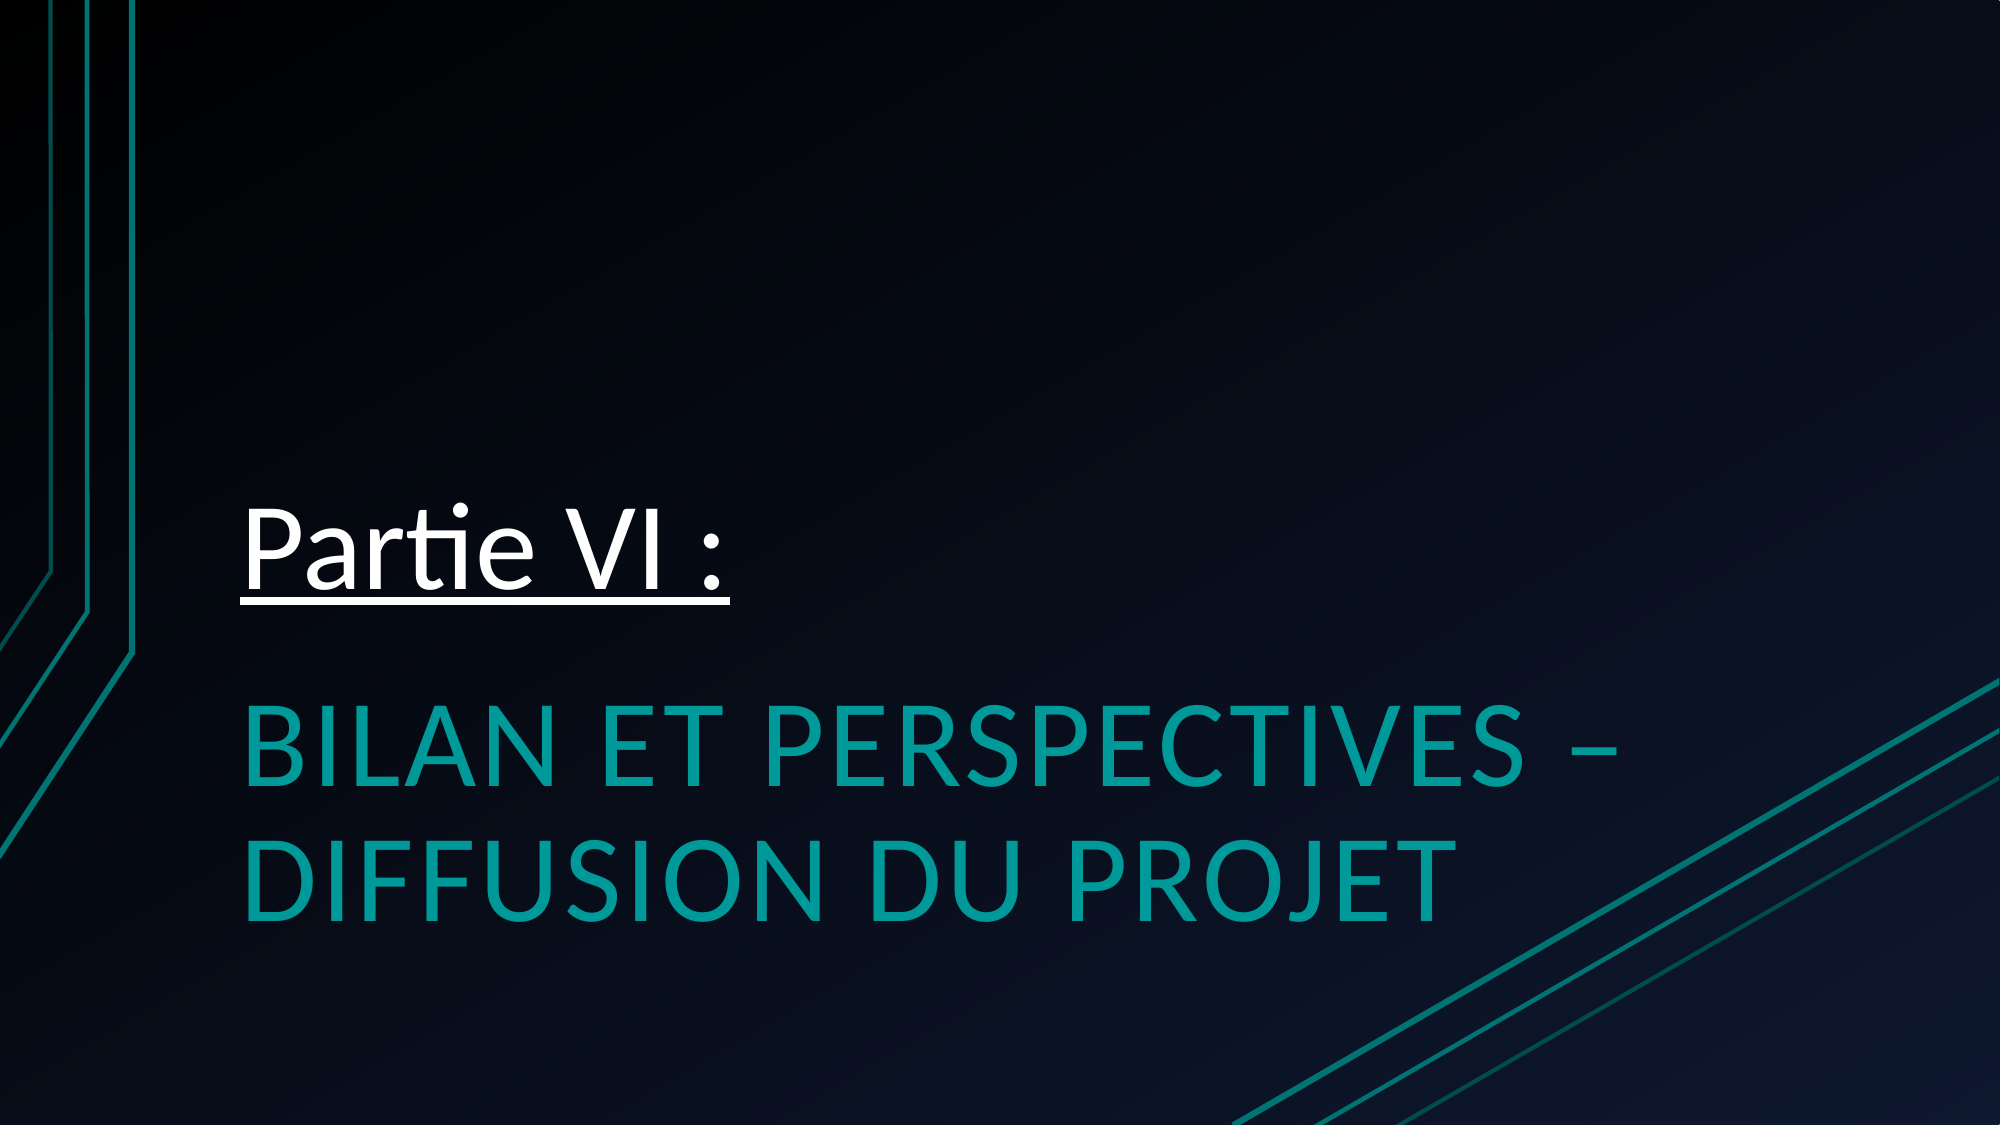

# Partie VI :
Bilan et perspectives –
Diffusion du projet